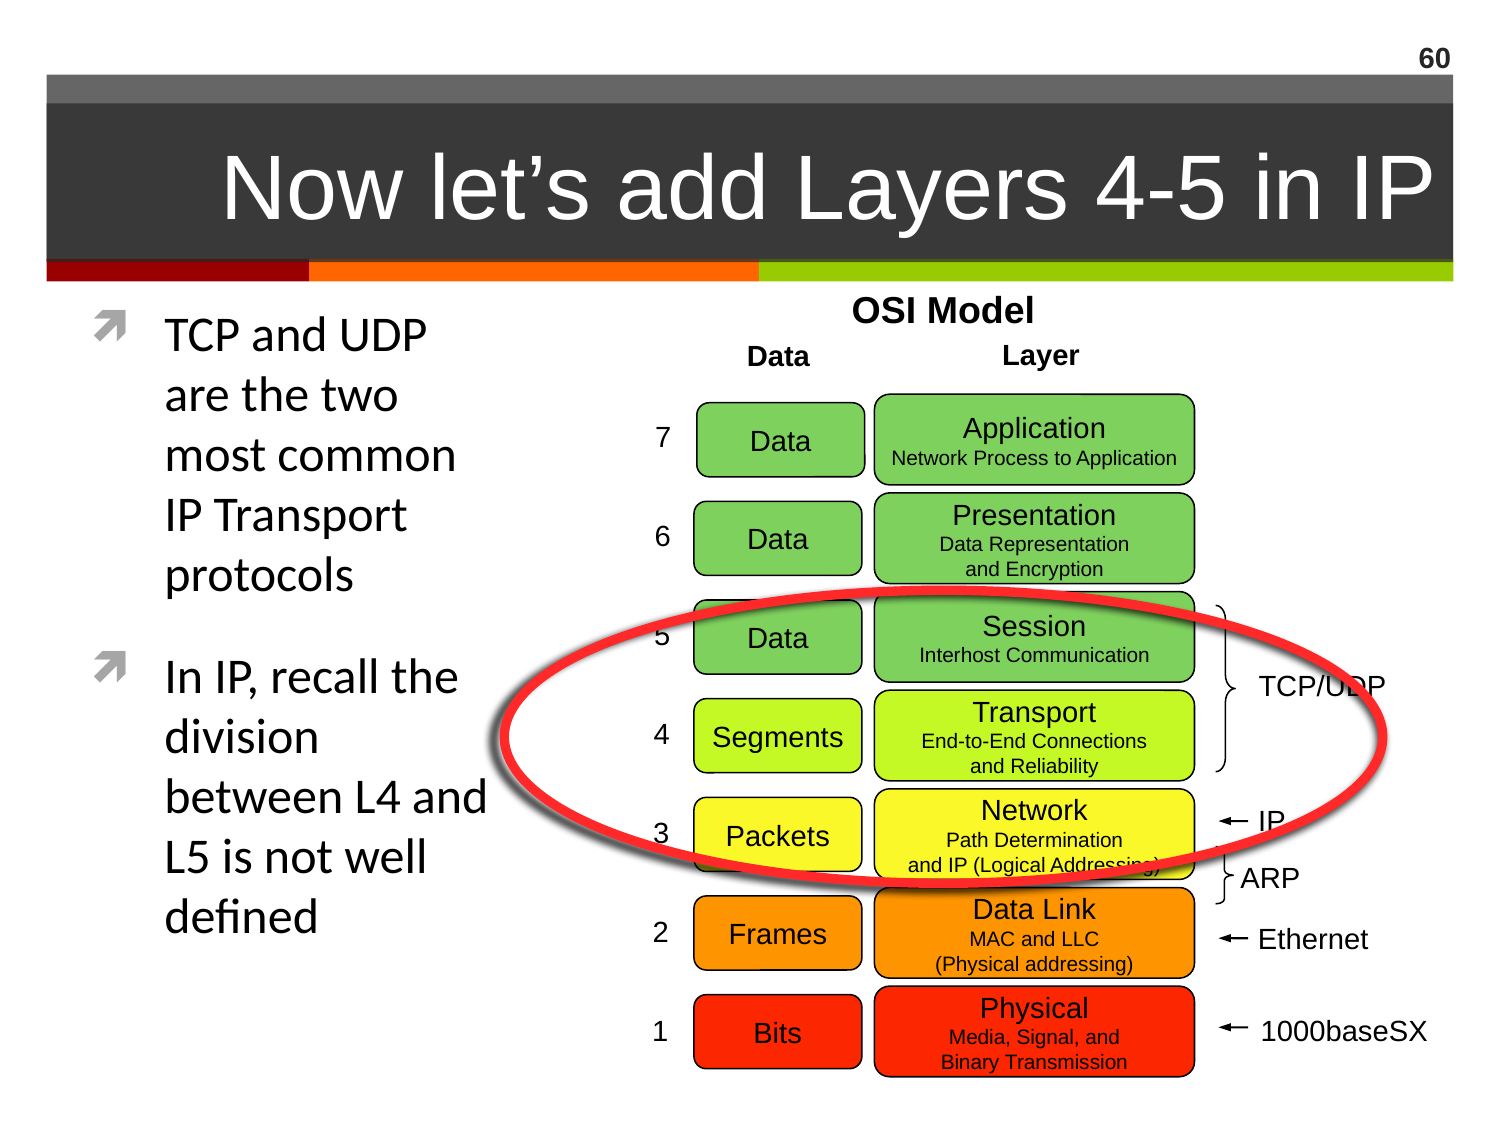

60
# Now let’s add Layers 4-5 in IP
OSI Model
TCP and UDP are the two most common IP Transport protocols
In IP, recall the division between L4 and L5 is not well defined
Layer
Data
Application
Network Process to Application
Data
7
Presentation
Data Representation
and Encryption
Data
6
Session
Interhost Communication
Data
5
Transport
End-to-End Connections
and Reliability
Segments
4
Network
Path Determination
and IP (Logical Addressing)
Packets
3
Data Link
MAC and LLC
(Physical addressing)
Frames
2
Physical
Media, Signal, and
Binary Transmission
Bits
1

TCP/UDP
IP

ARP
Ethernet

1000baseSX